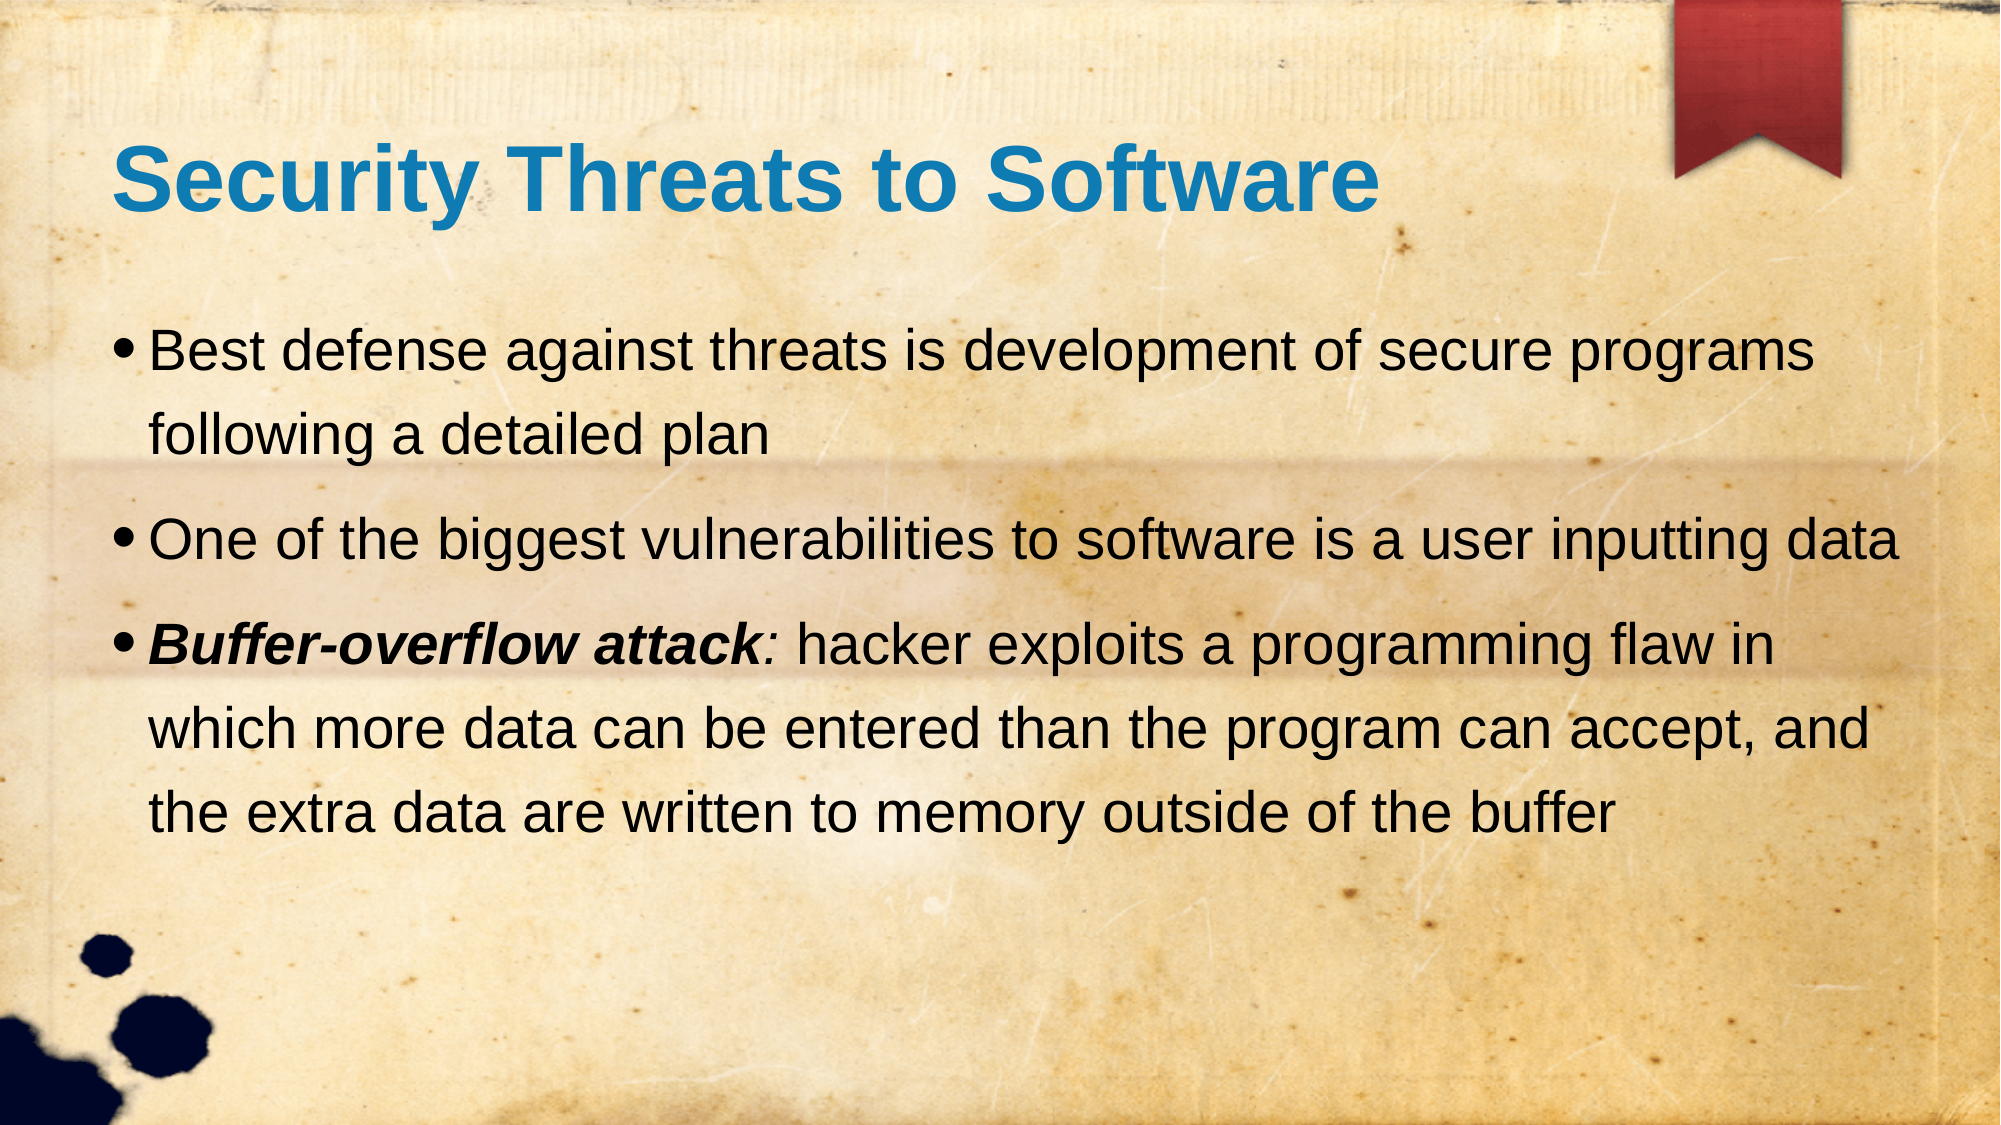

Security Threats to Software
Best defense against threats is development of secure programs following a detailed plan
One of the biggest vulnerabilities to software is a user inputting data
Buffer-overflow attack: hacker exploits a programming flaw in which more data can be entered than the program can accept, and the extra data are written to memory outside of the buffer